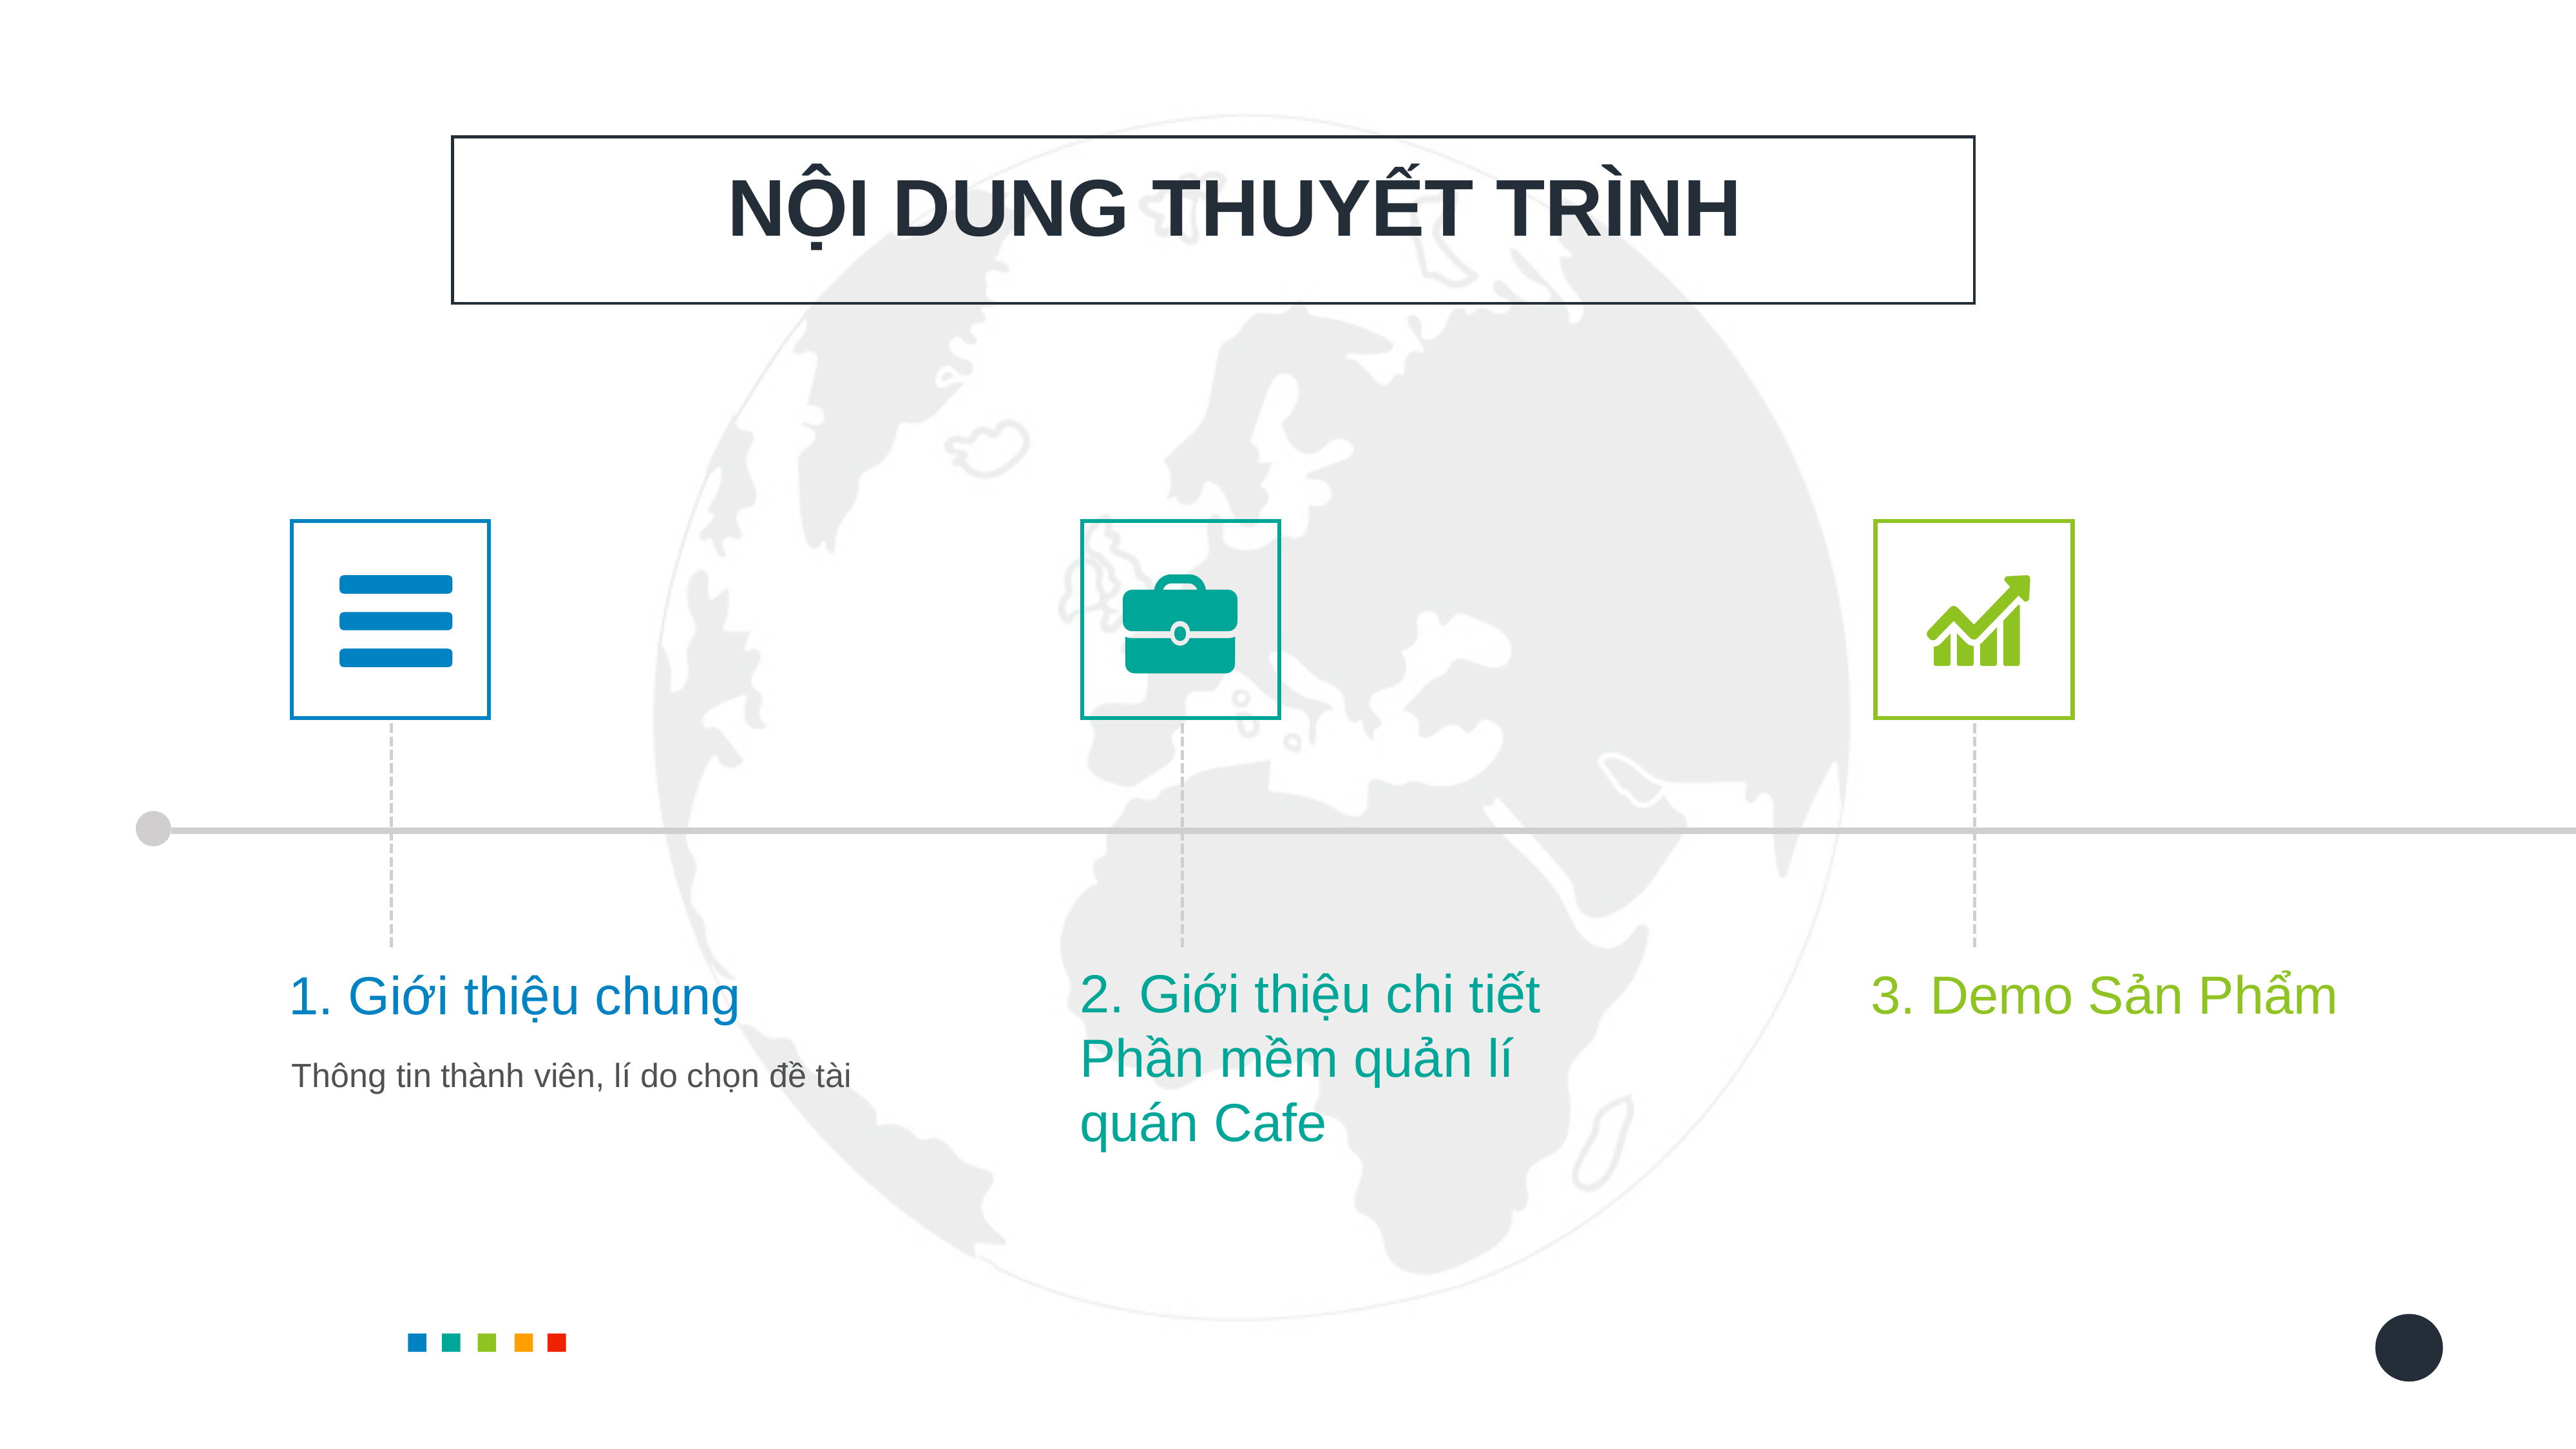

NỘI DUNG THUYẾT TRÌNH

2. Giới thiệu chi tiết
Phần mềm quản lí quán Cafe
3. Demo Sản Phẩm
1. Giới thiệu chung
Thông tin thành viên, lí do chọn đề tài